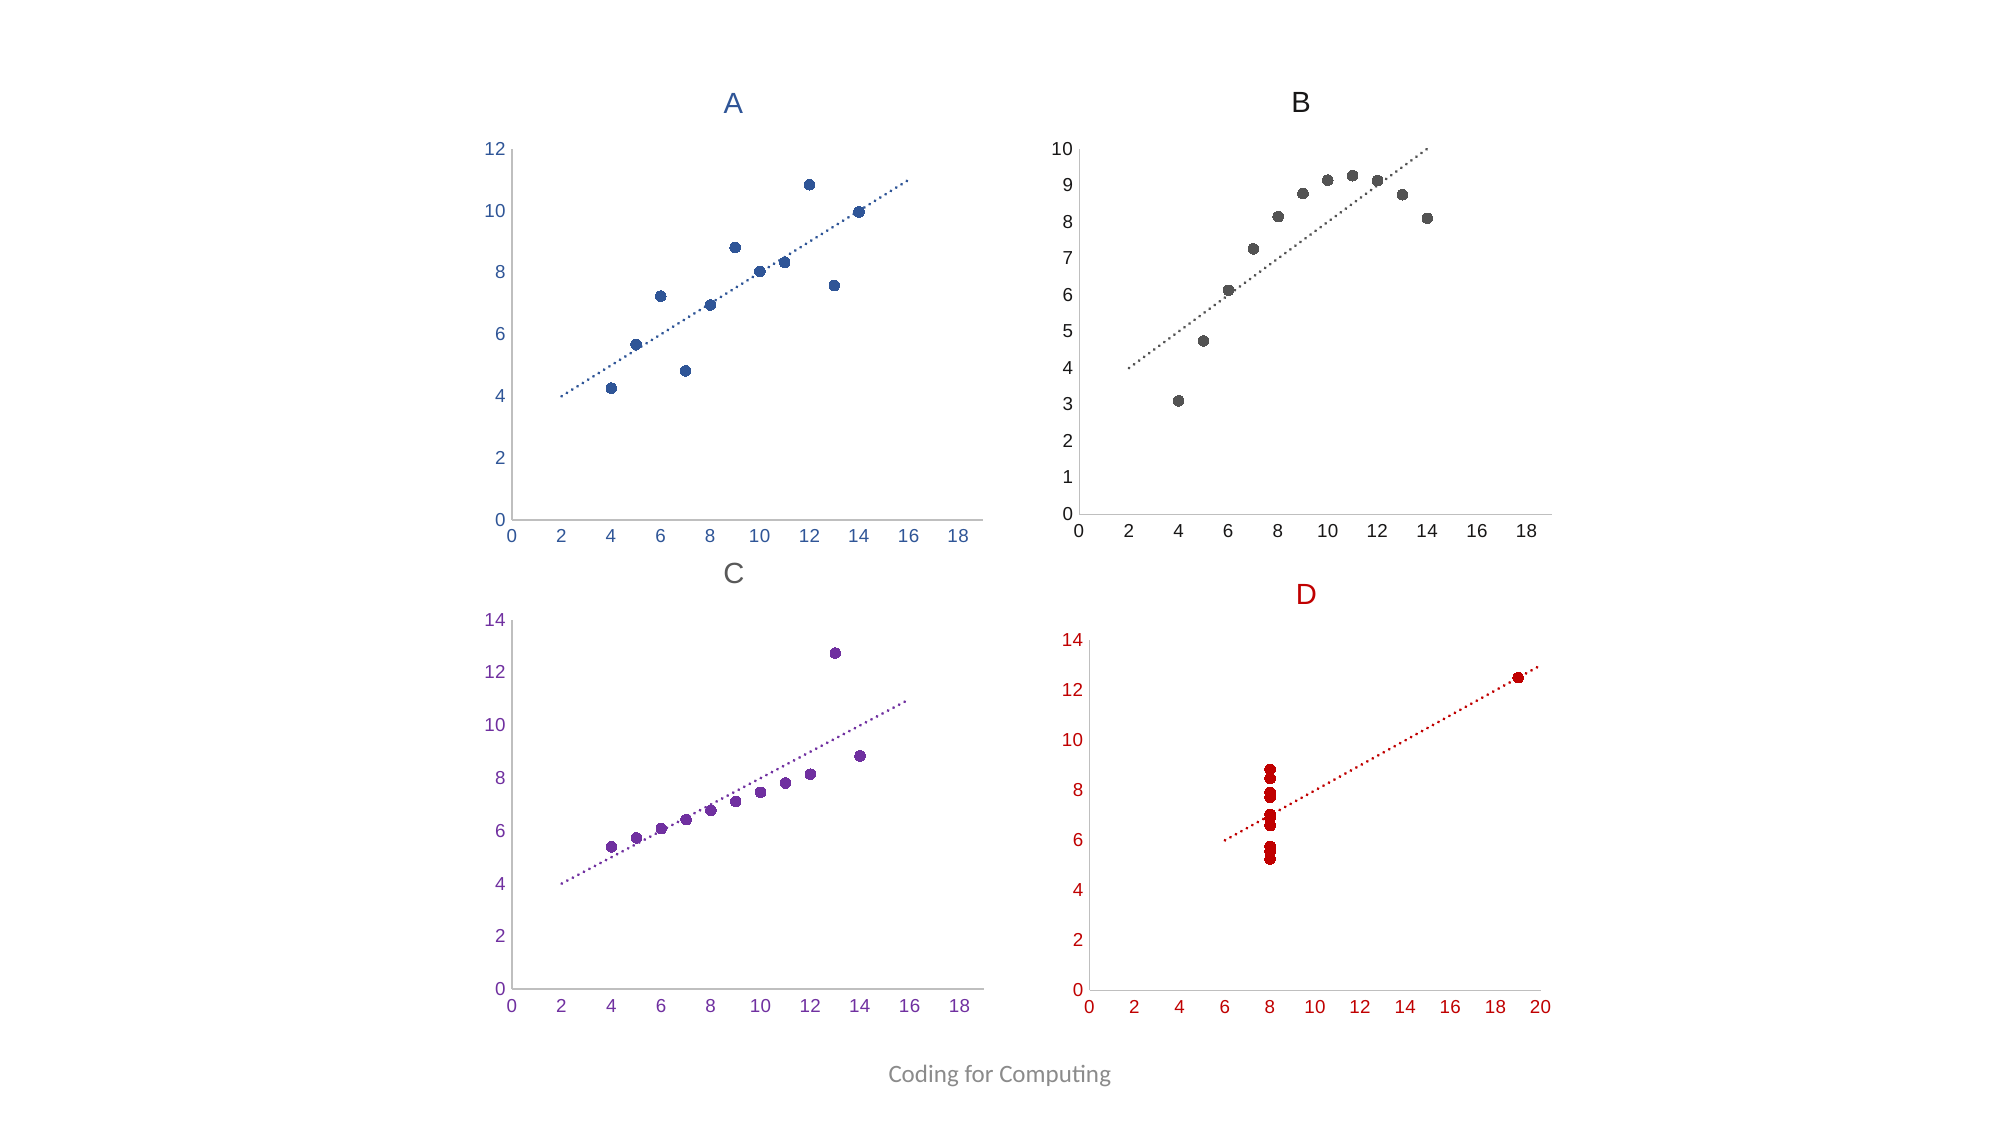

### Chart: A

| Category | y |
|---|---|

### Chart: B

| Category | y |
|---|---|

### Chart: C

| Category | y |
|---|---|

### Chart: D

| Category | y |
|---|---|
Coding for Computing